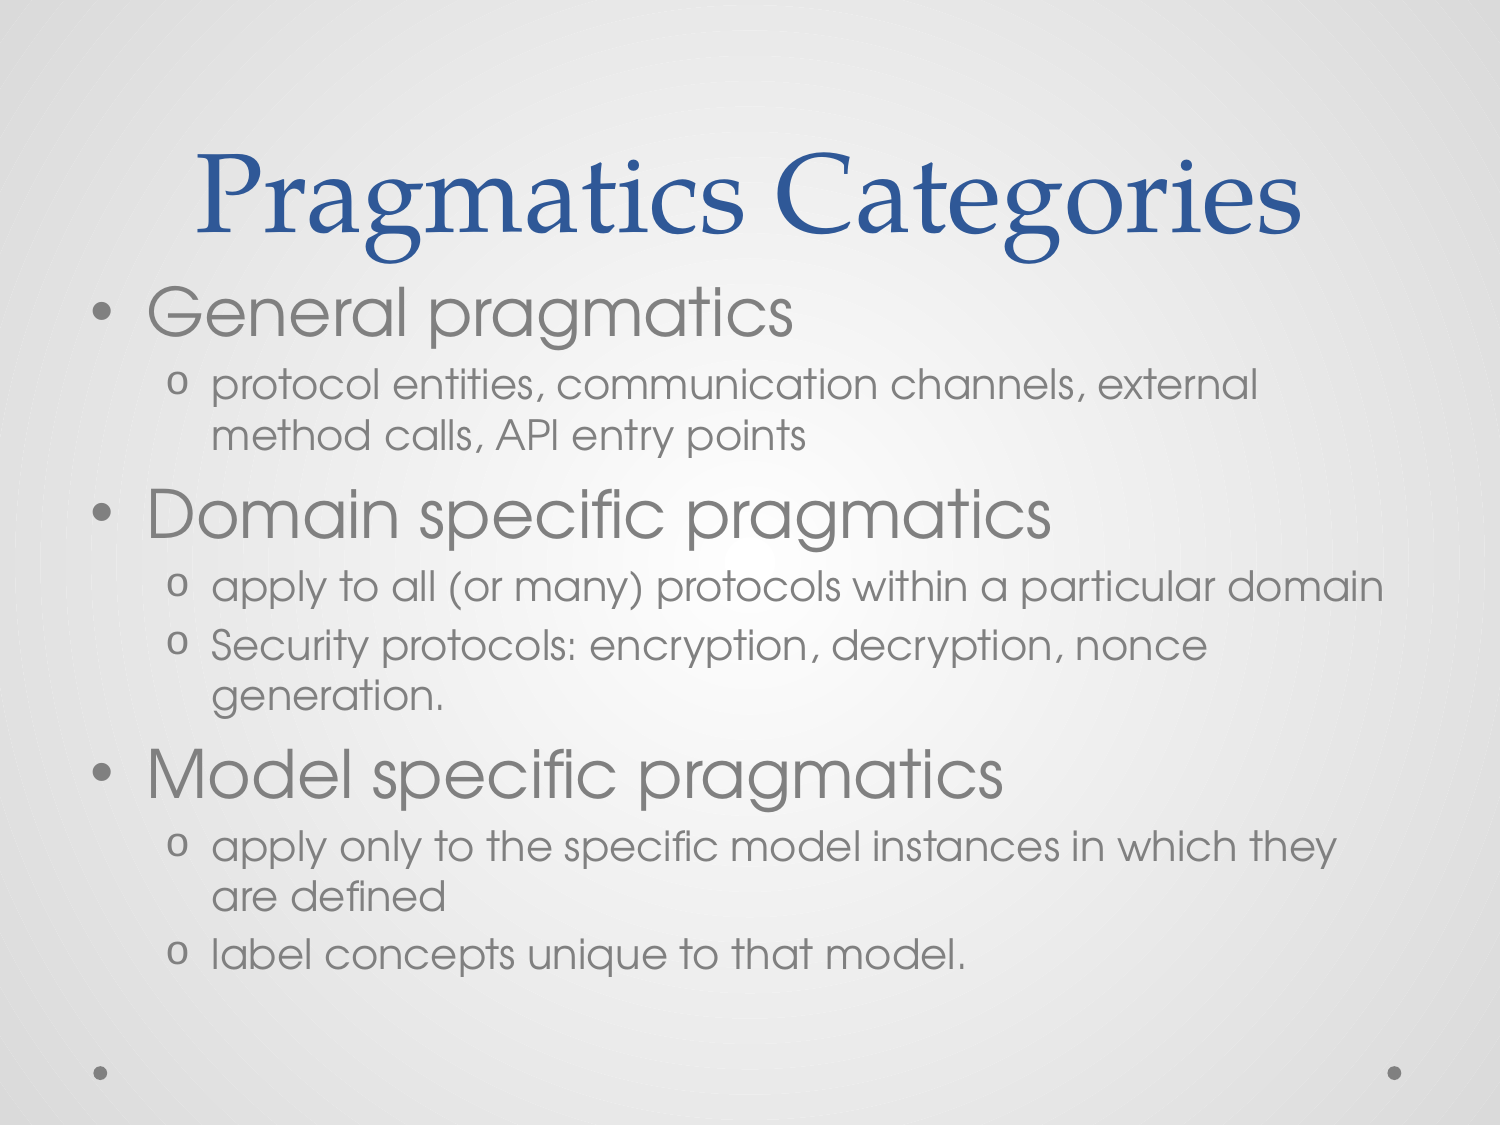

# Pragmatics Categories
General pragmatics
protocol entities, communication channels, external method calls, API entry points
Domain specific pragmatics
apply to all (or many) protocols within a particular domain
Security protocols: encryption, decryption, nonce generation.
Model specific pragmatics
apply only to the specific model instances in which they are defined
label concepts unique to that model.